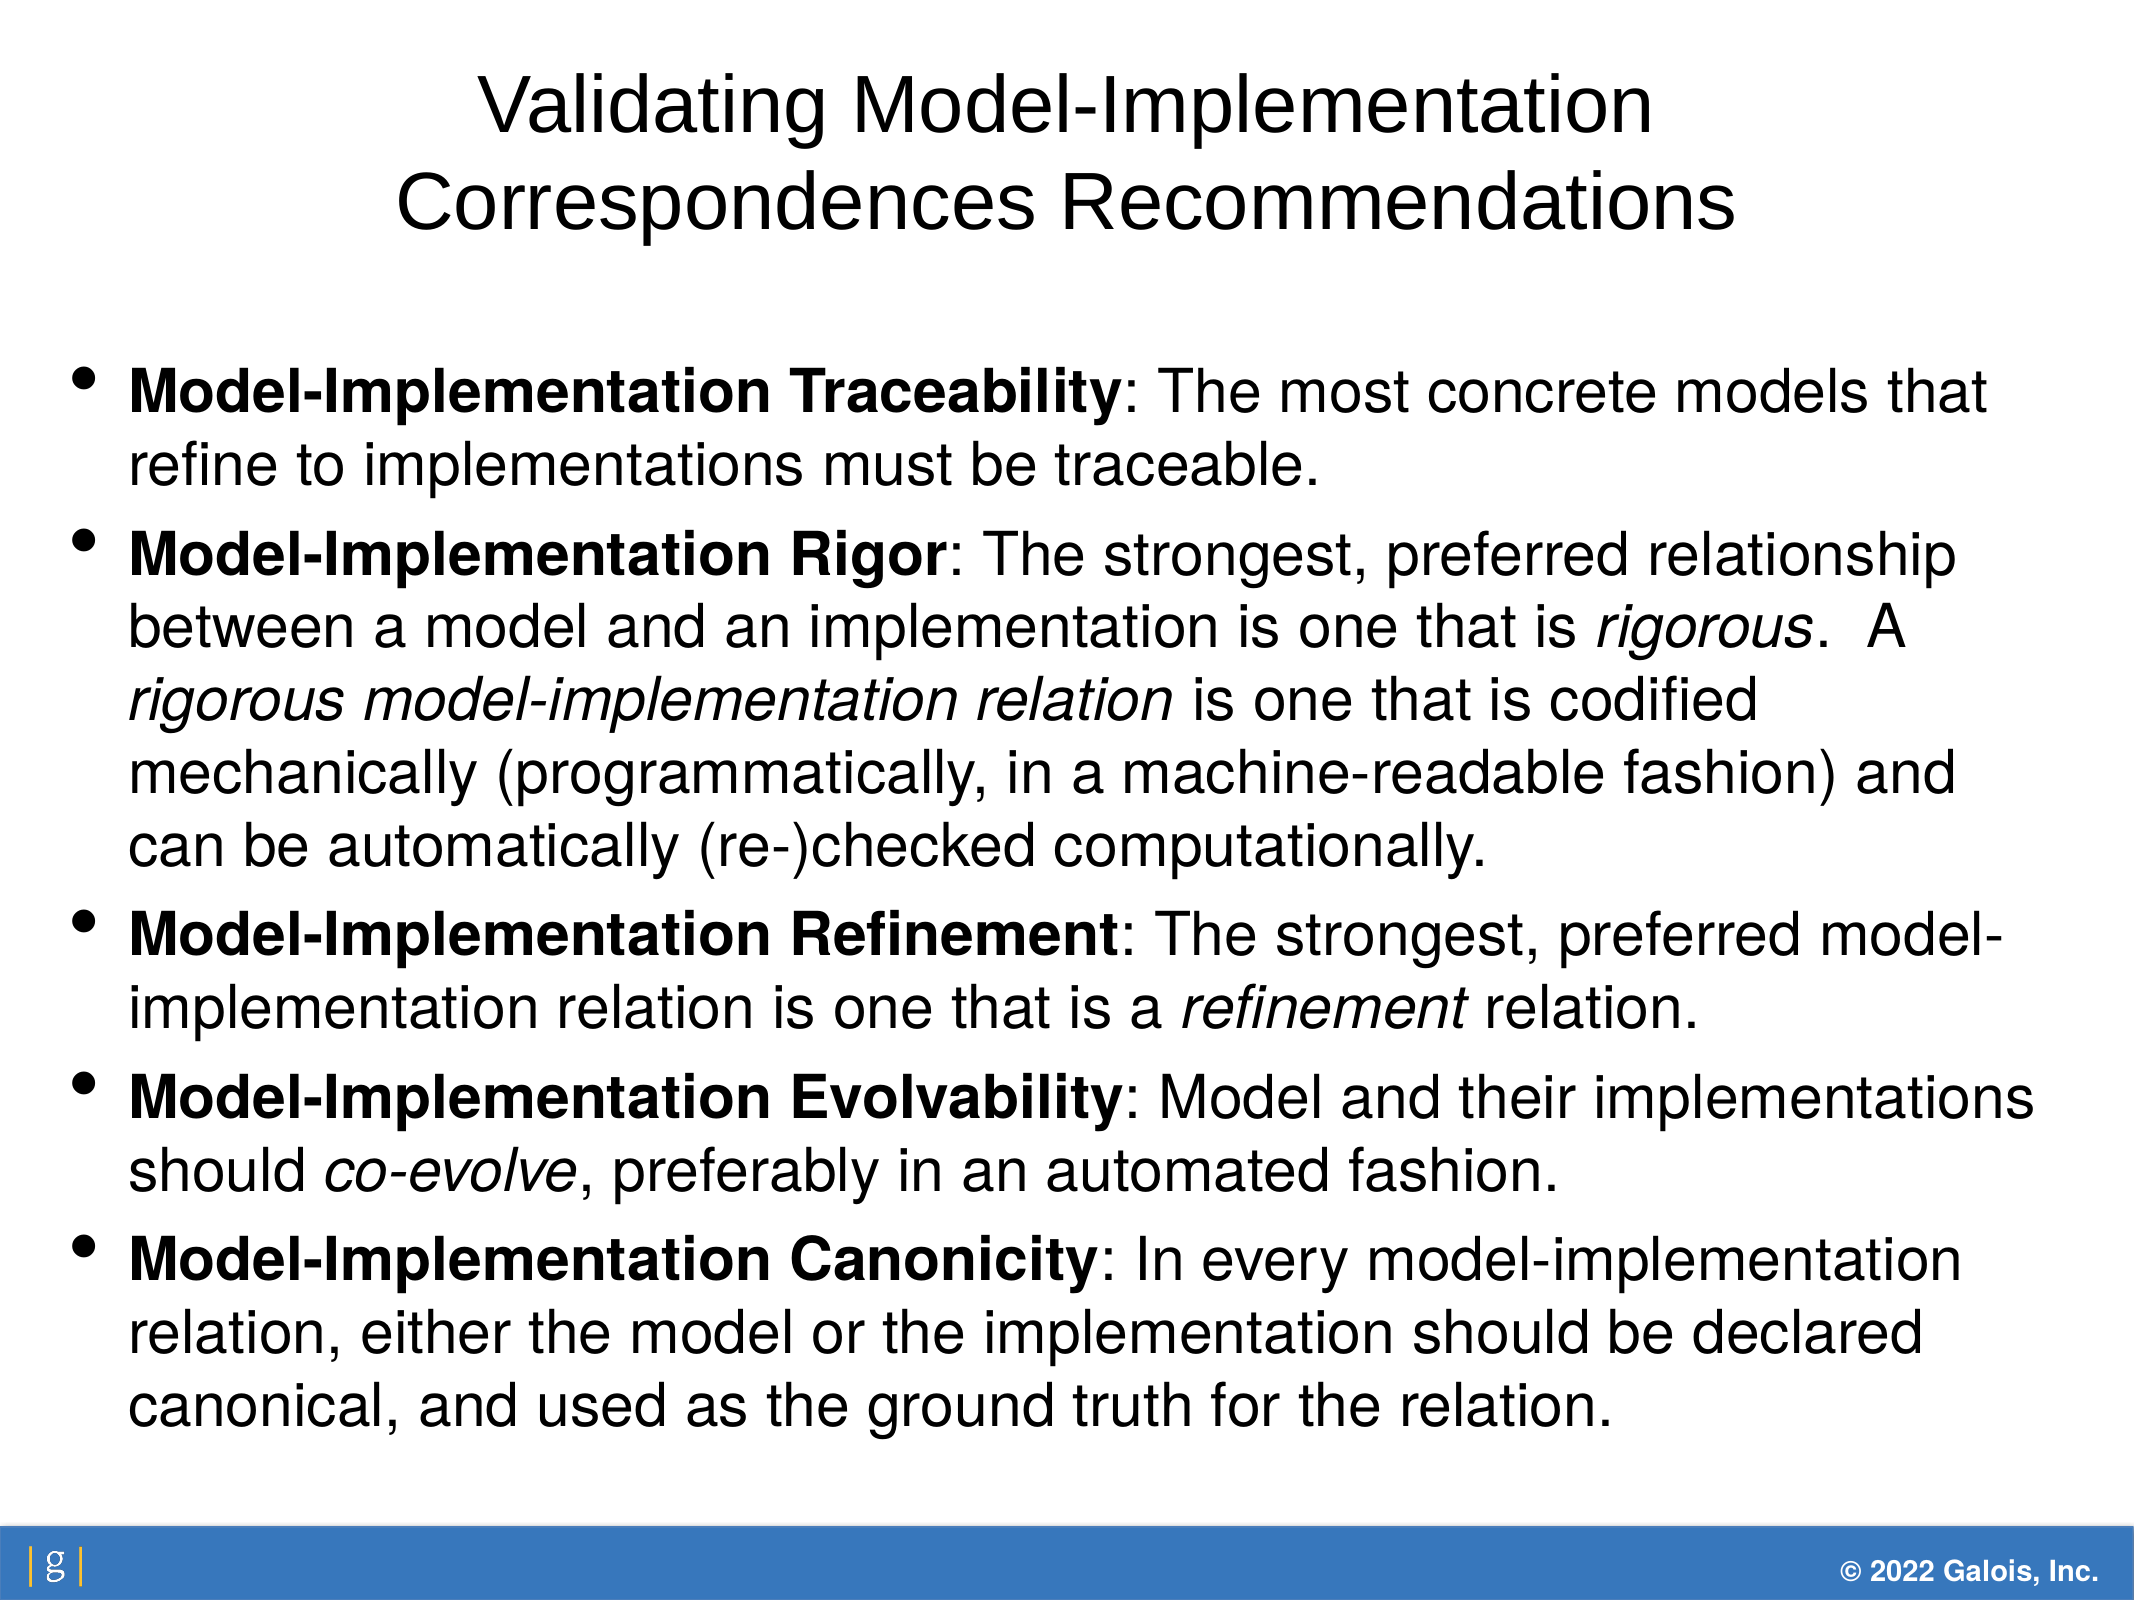

Validating Model-Implementation Correspondences Recommendations
Model-Implementation Traceability: The most concrete models that refine to implementations must be traceable.
Model-Implementation Rigor: The strongest, preferred relationship between a model and an implementation is one that is rigorous.  A rigorous model-implementation relation is one that is codified mechanically (programmatically, in a machine-readable fashion) and can be automatically (re-)checked computationally.
Model-Implementation Refinement: The strongest, preferred model-implementation relation is one that is a refinement relation.
Model-Implementation Evolvability: Model and their implementations should co-evolve, preferably in an automated fashion.
Model-Implementation Canonicity: In every model-implementation relation, either the model or the implementation should be declared canonical, and used as the ground truth for the relation.
40